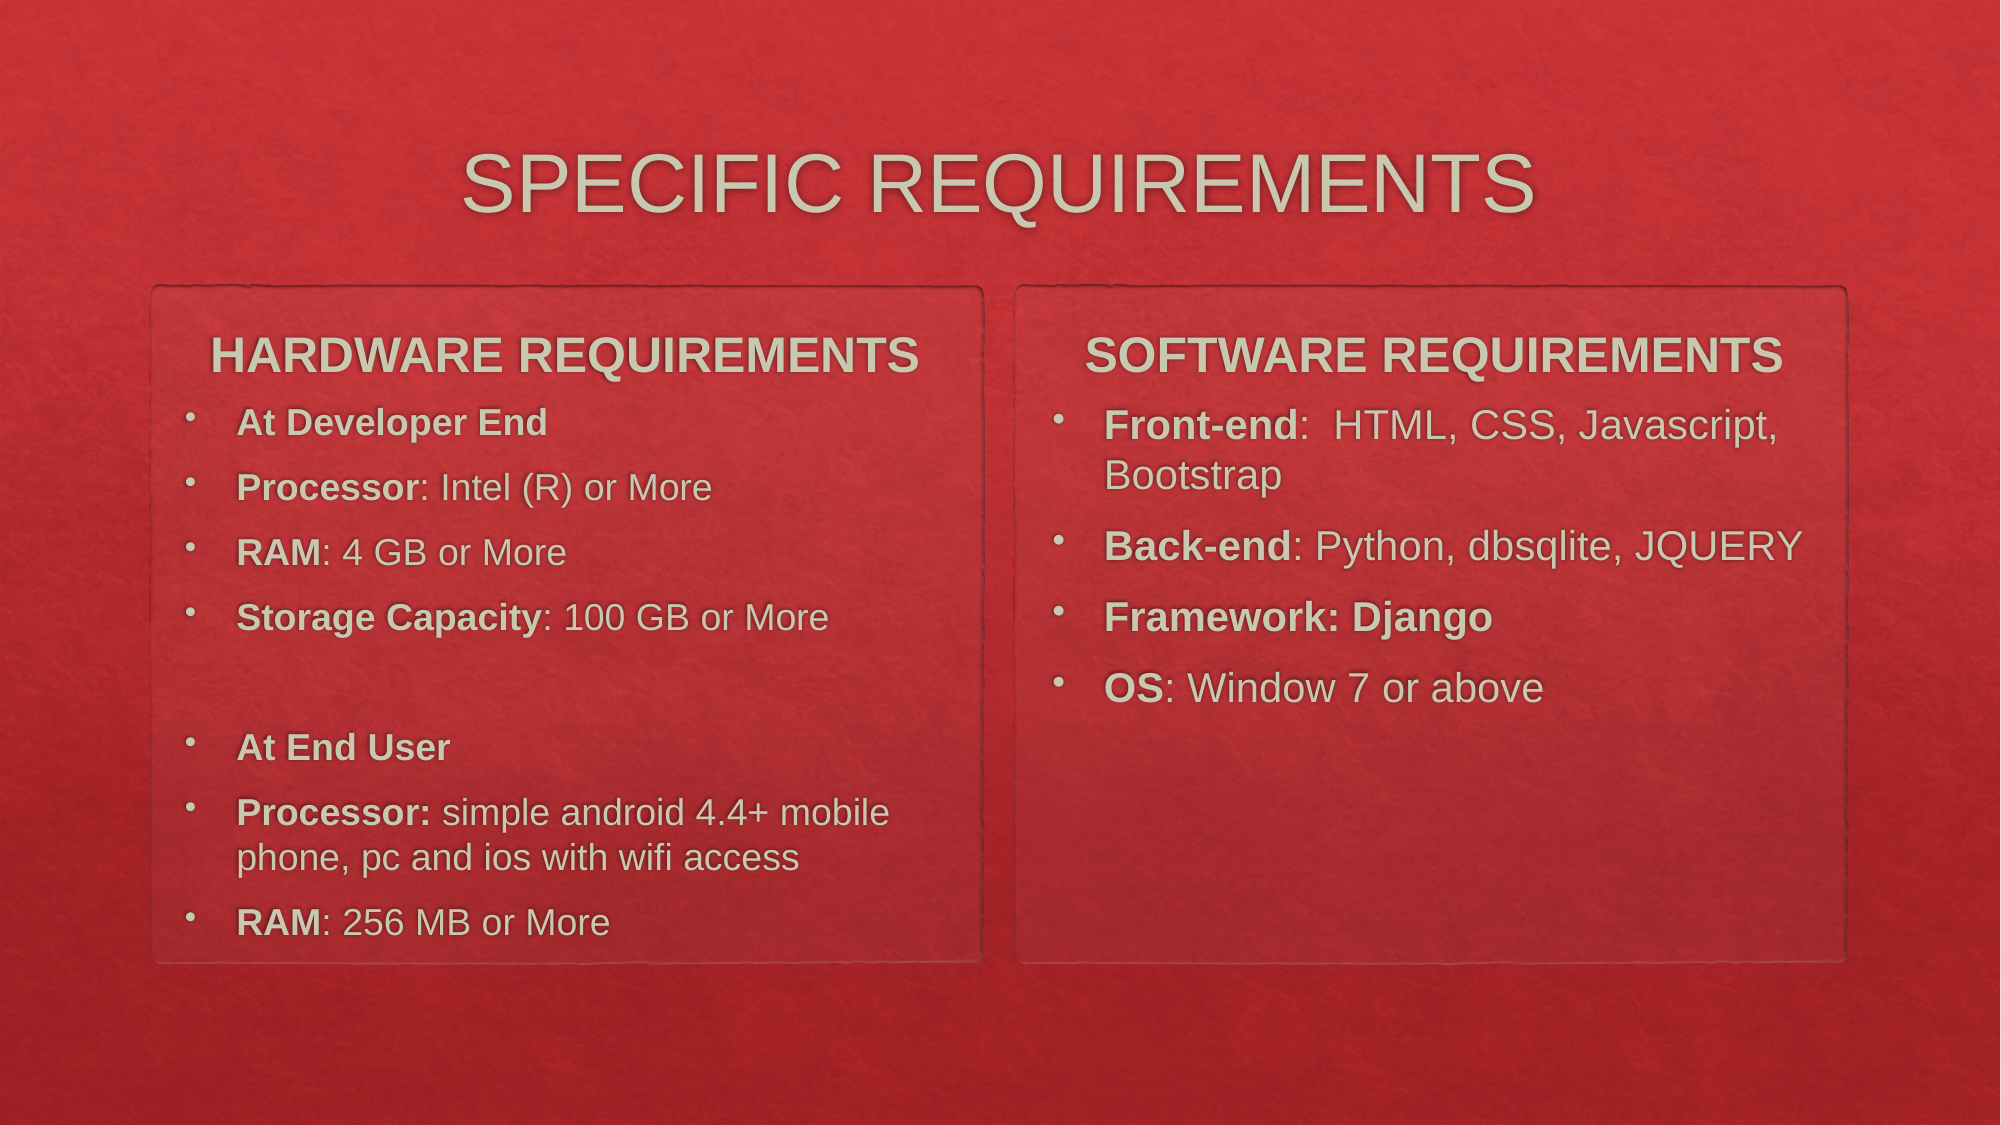

# SPECIFIC REQUIREMENTS
HARDWARE REQUIREMENTS
SOFTWARE REQUIREMENTS
At Developer End
Processor: Intel (R) or More
RAM: 4 GB or More
Storage Capacity: 100 GB or More

At End User
Processor: simple android 4.4+ mobile phone, pc and ios with wifi access
RAM: 256 MB or More

Front-end:  HTML, CSS, Javascript, Bootstrap
Back-end: Python, dbsqlite, JQUERY
Framework: Django
OS: Window 7 or above